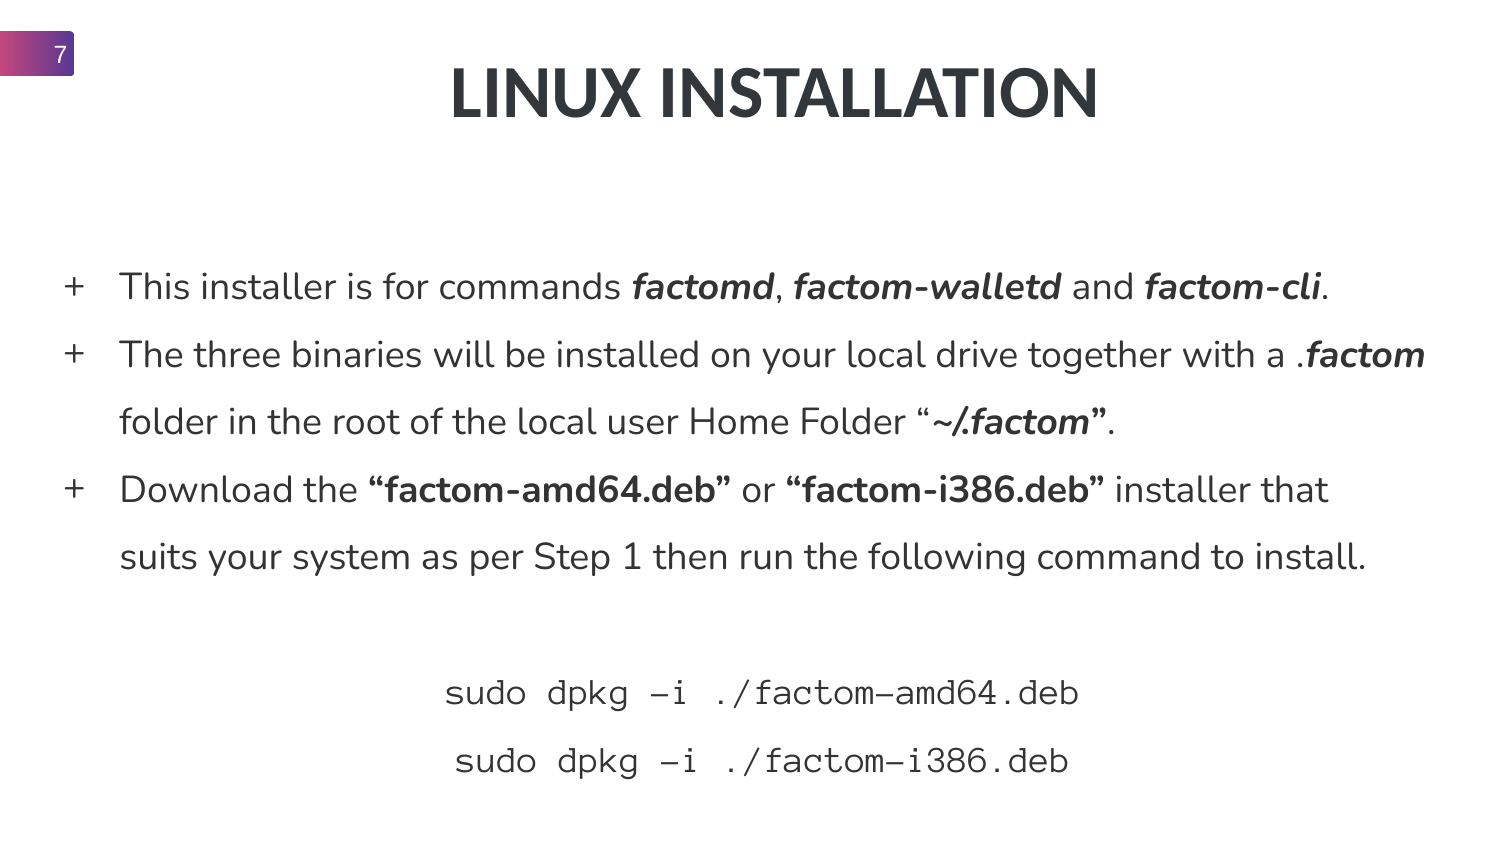

7
LINUX INSTALLATION
This installer is for commands factomd, factom-walletd and factom-cli.
The three binaries will be installed on your local drive together with a .factom folder in the root of the local user Home Folder “~/.factom”.
Download the “factom-amd64.deb” or “factom-i386.deb” installer that suits your system as per Step 1 then run the following command to install.

sudo dpkg -i ./factom-amd64.deb
sudo dpkg -i ./factom-i386.deb